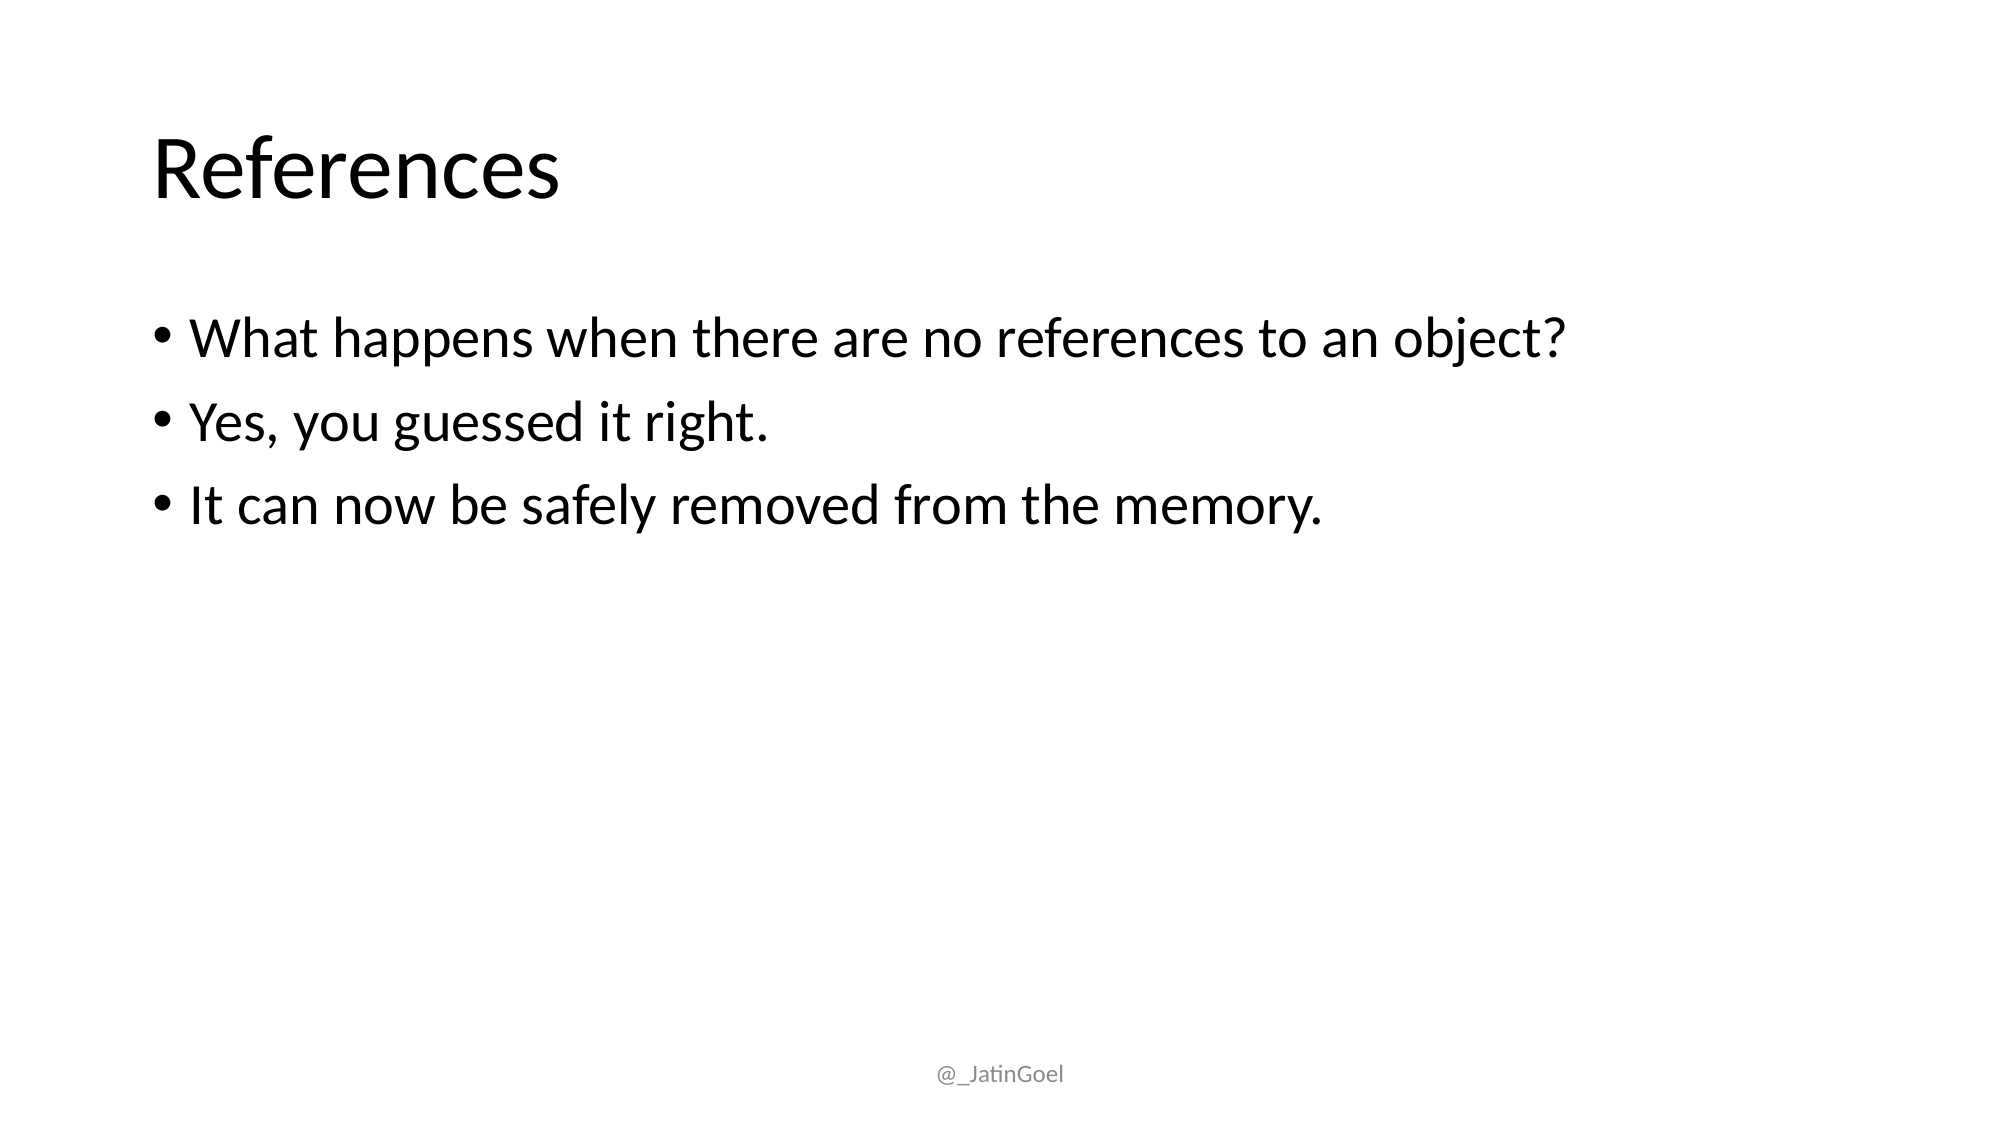

# References
What happens when there are no references to an object?
Yes, you guessed it right.
It can now be safely removed from the memory.
@_JatinGoel